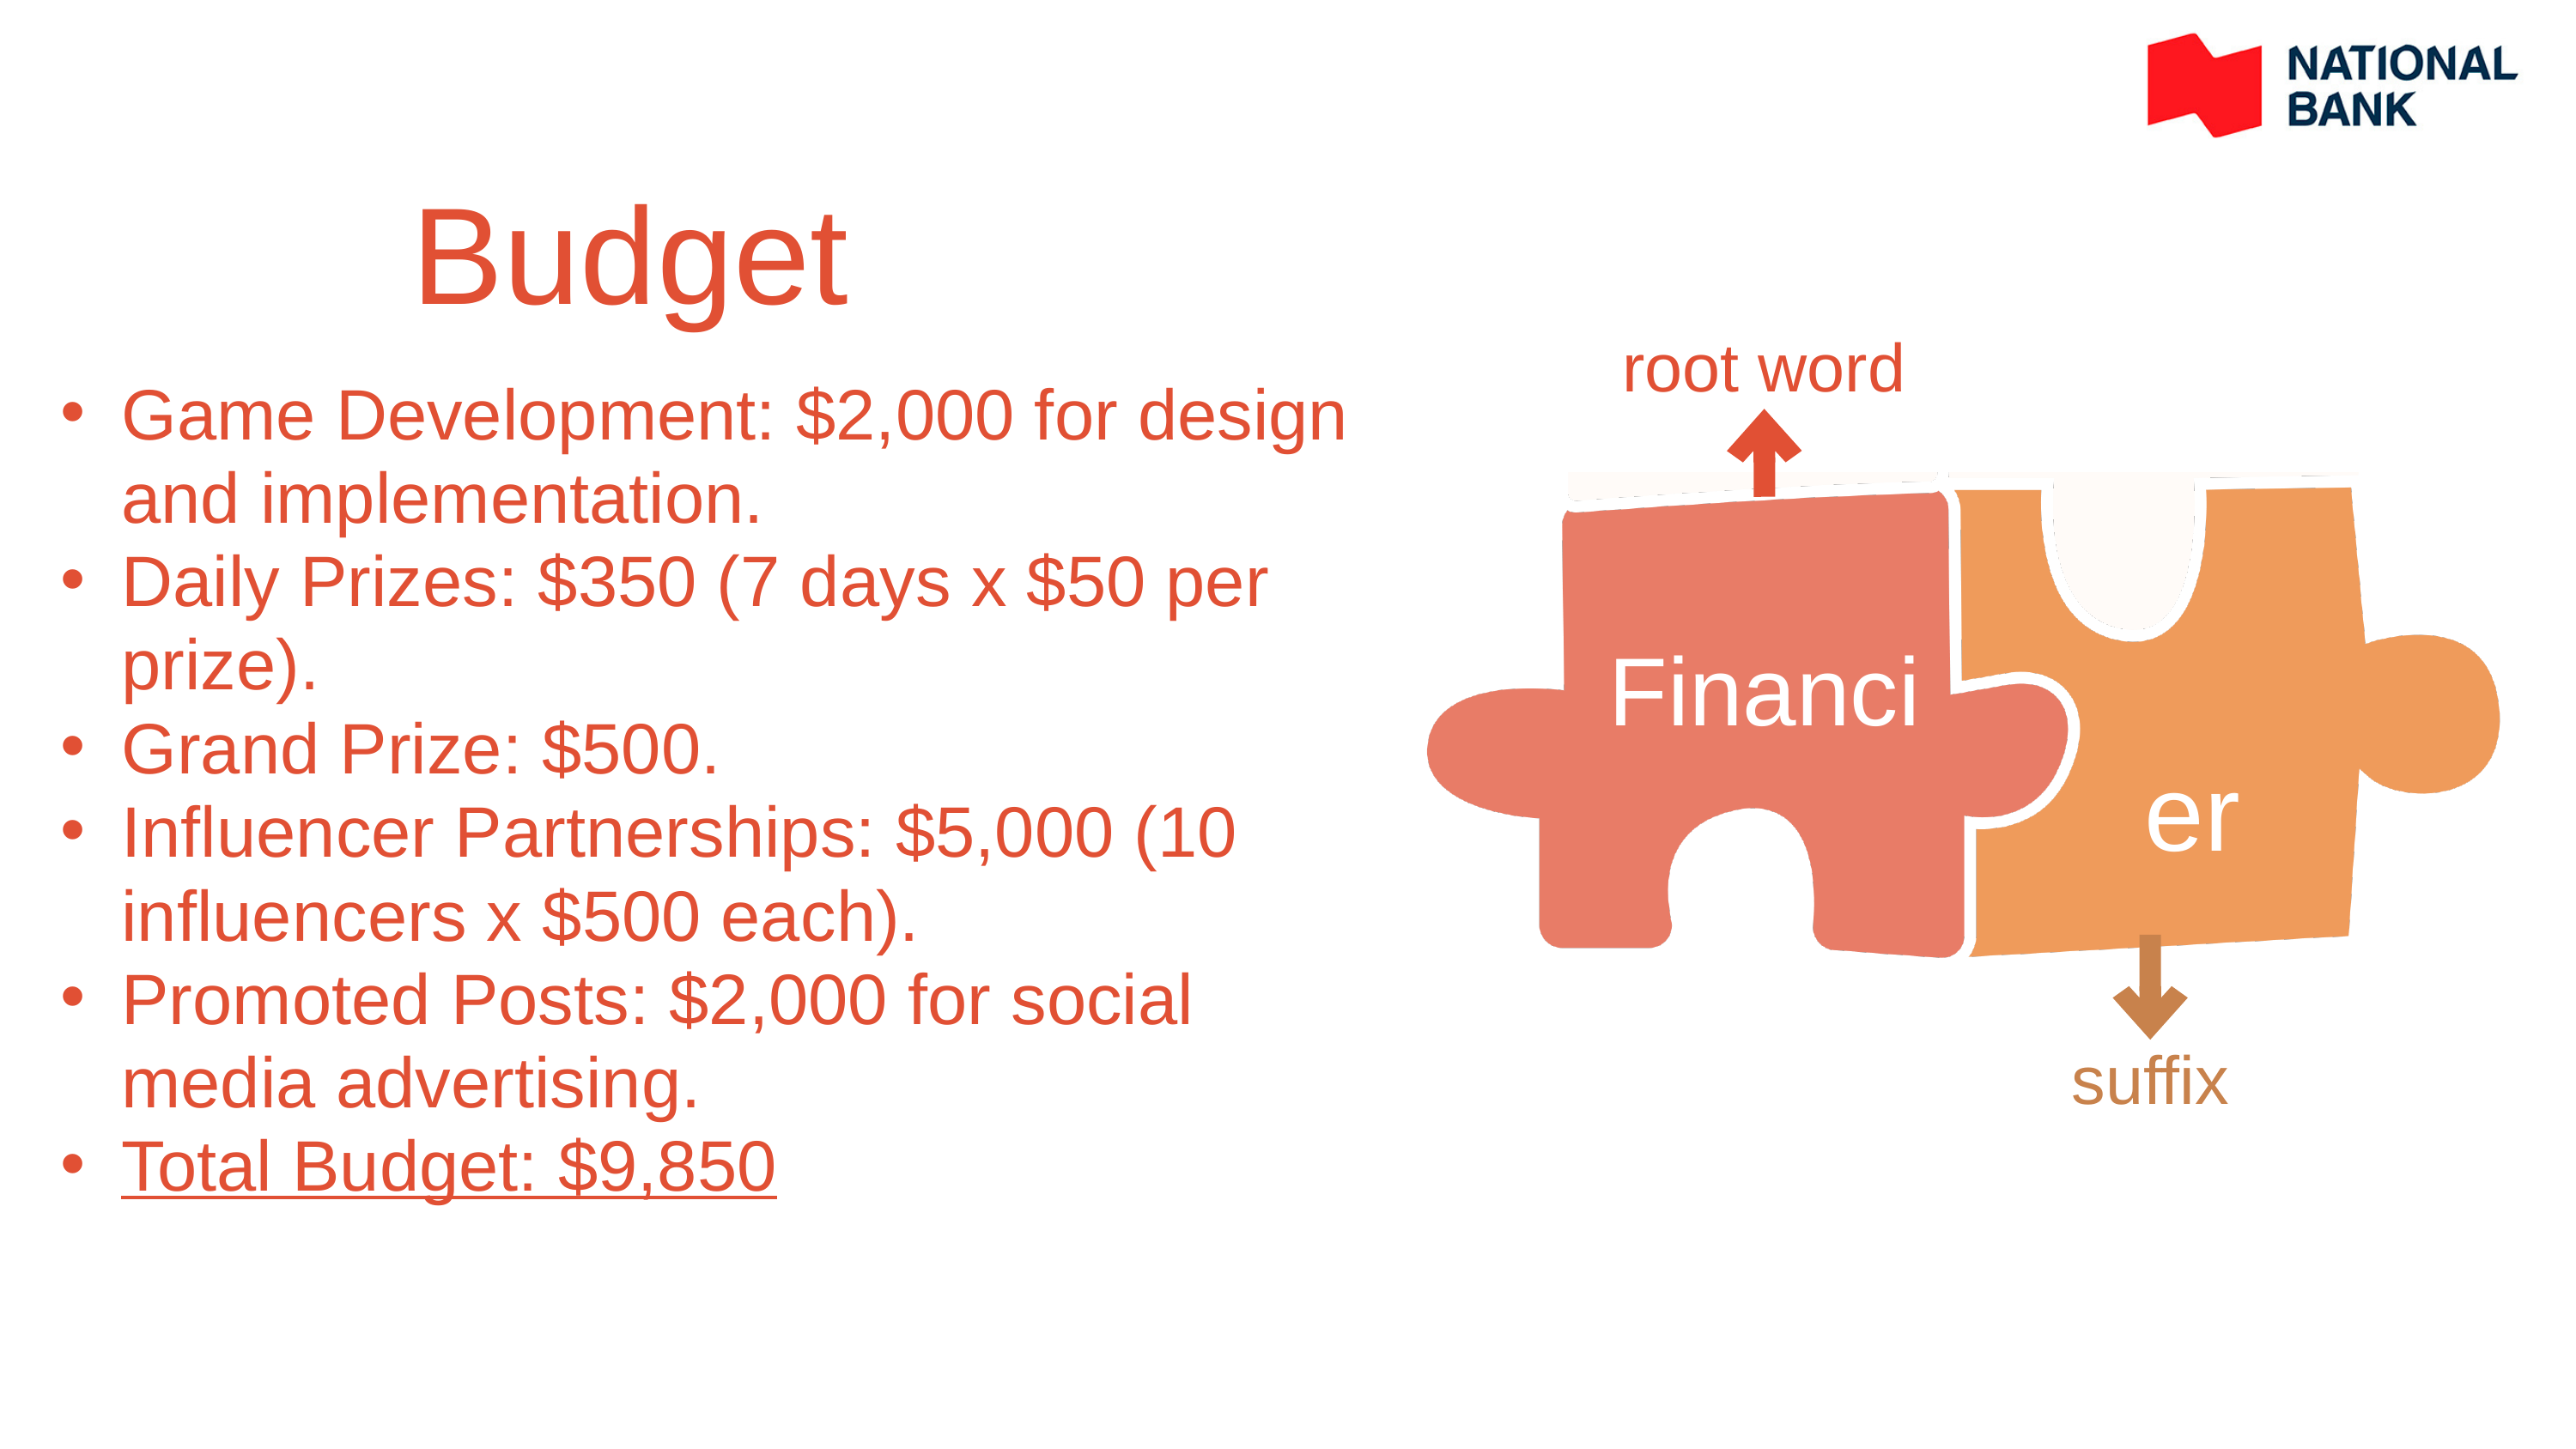

Budget
root word
Game Development: $2,000 for design and implementation.
Daily Prizes: $350 (7 days x $50 per prize).
Grand Prize: $500.
Influencer Partnerships: $5,000 (10 influencers x $500 each).
Promoted Posts: $2,000 for social media advertising.
Total Budget: $9,850

Financi
er

suffix